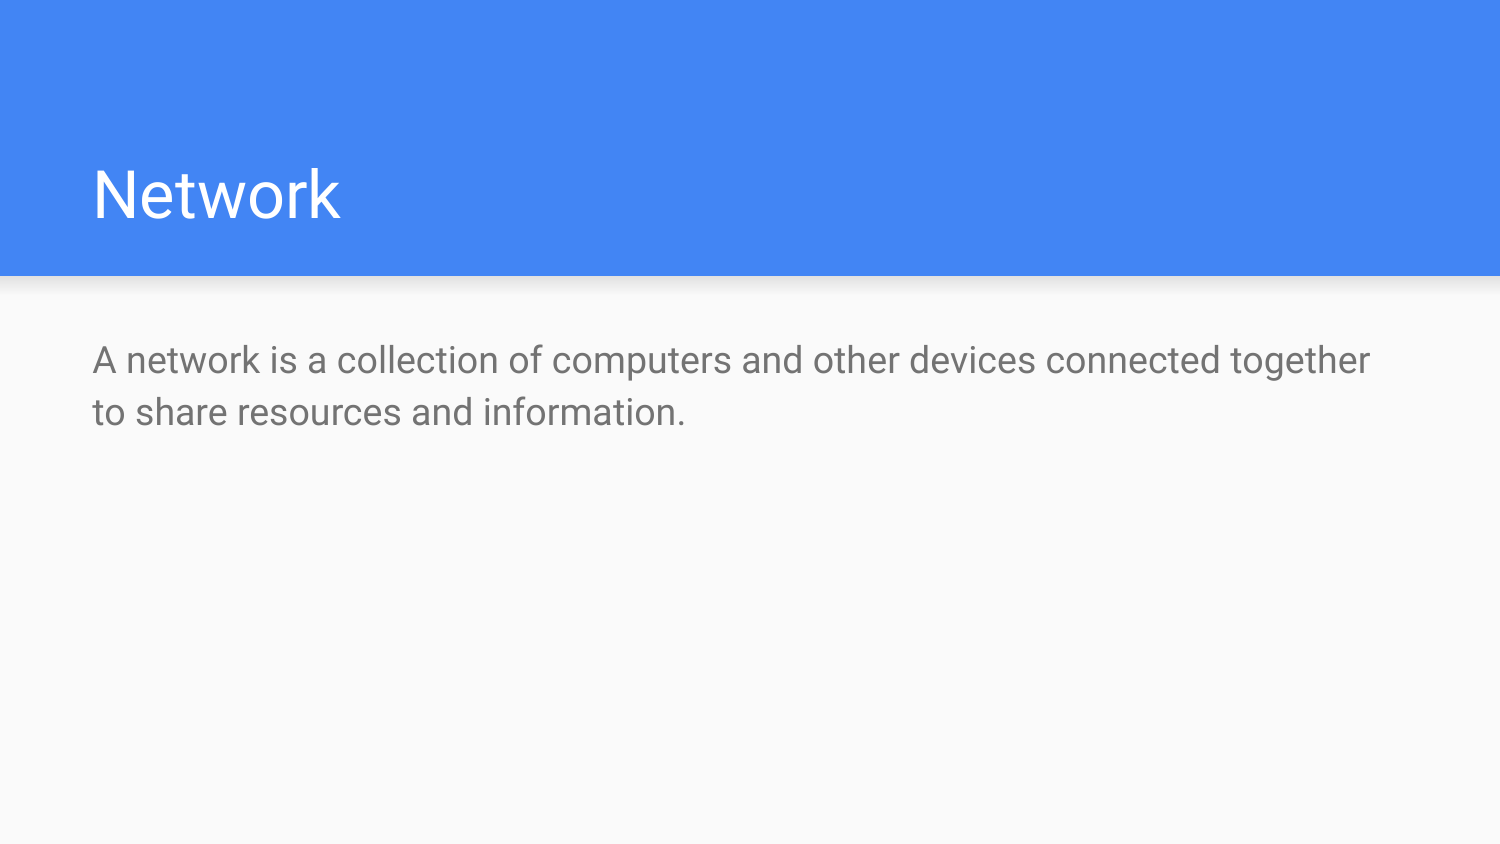

# Network
A network is a collection of computers and other devices connected together to share resources and information.